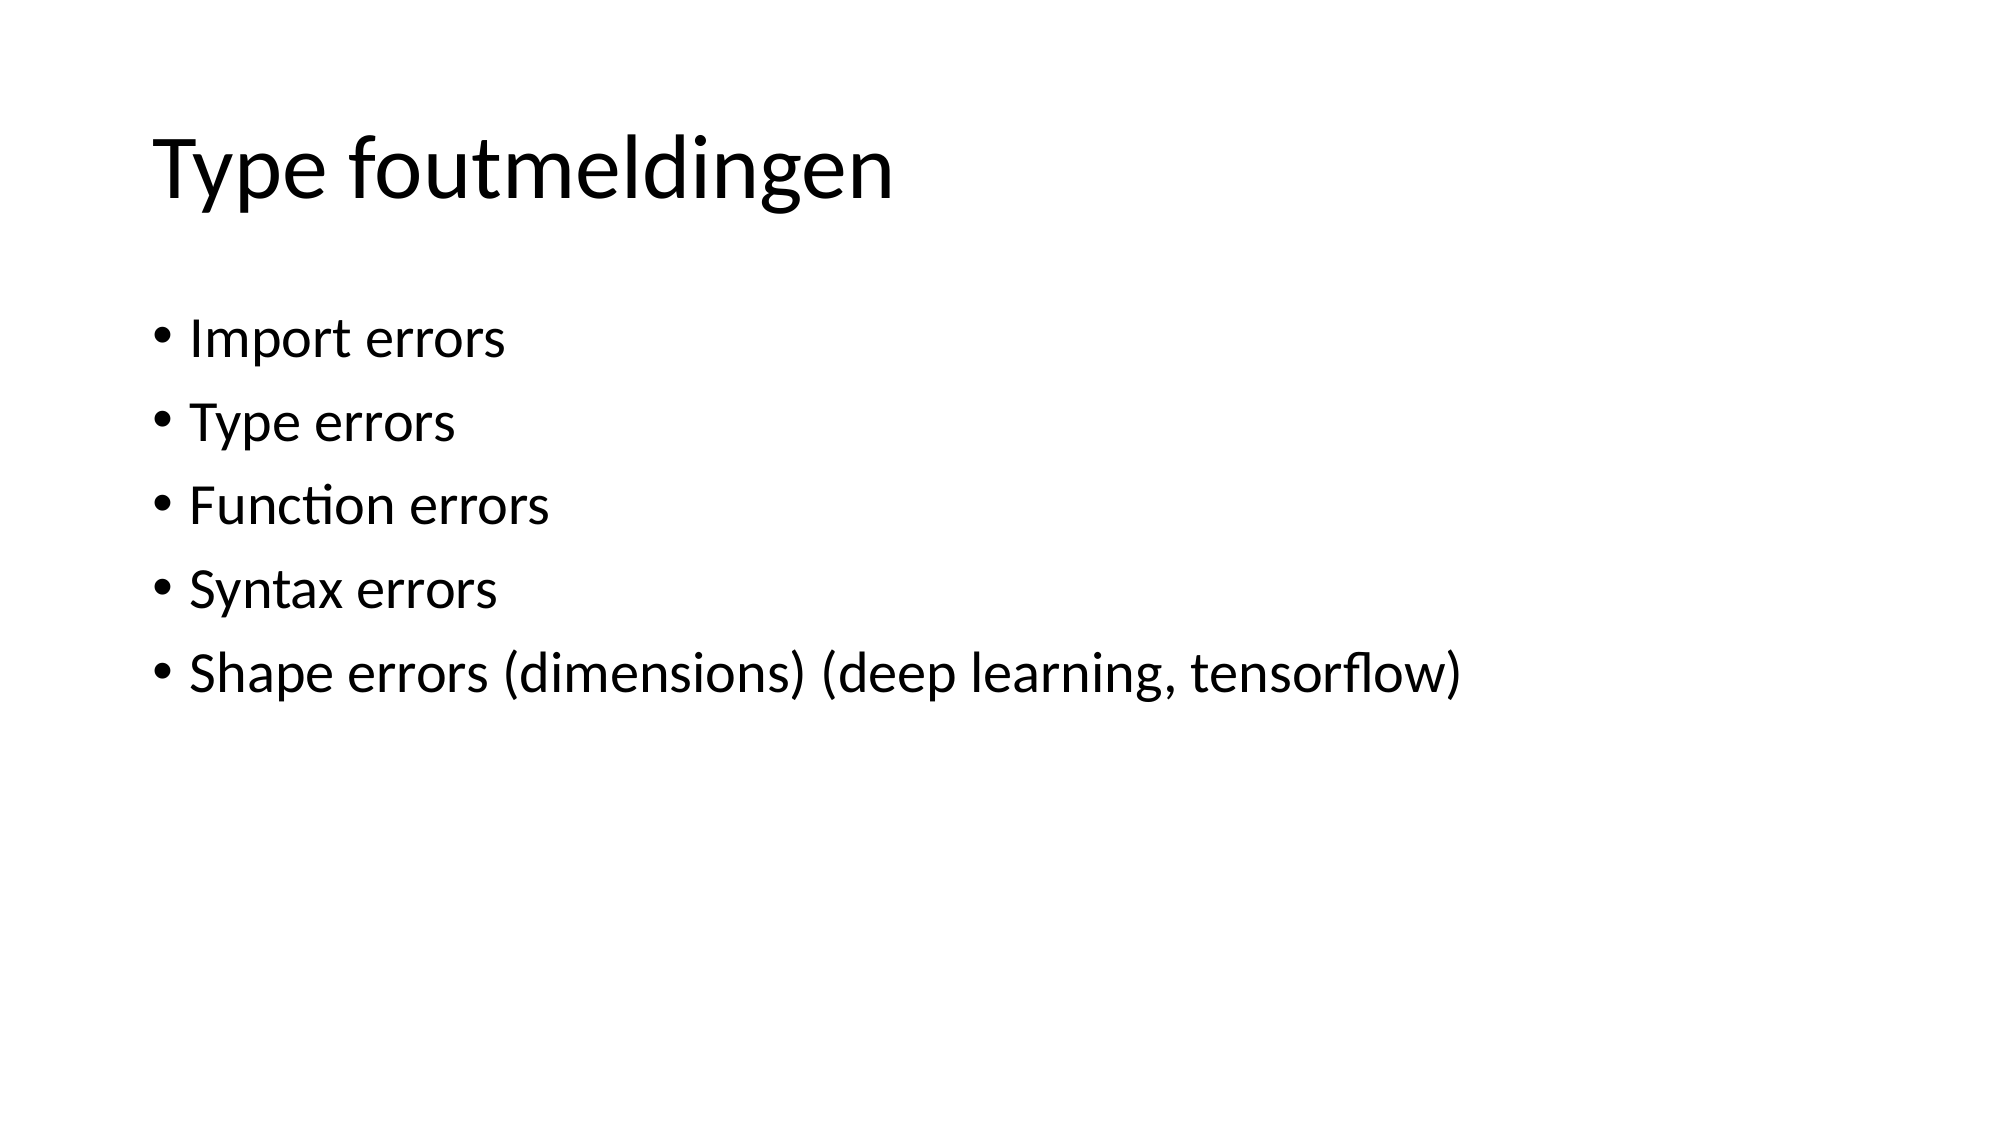

# Type foutmeldingen
Import errors
Type errors
Function errors
Syntax errors
Shape errors (dimensions) (deep learning, tensorflow)